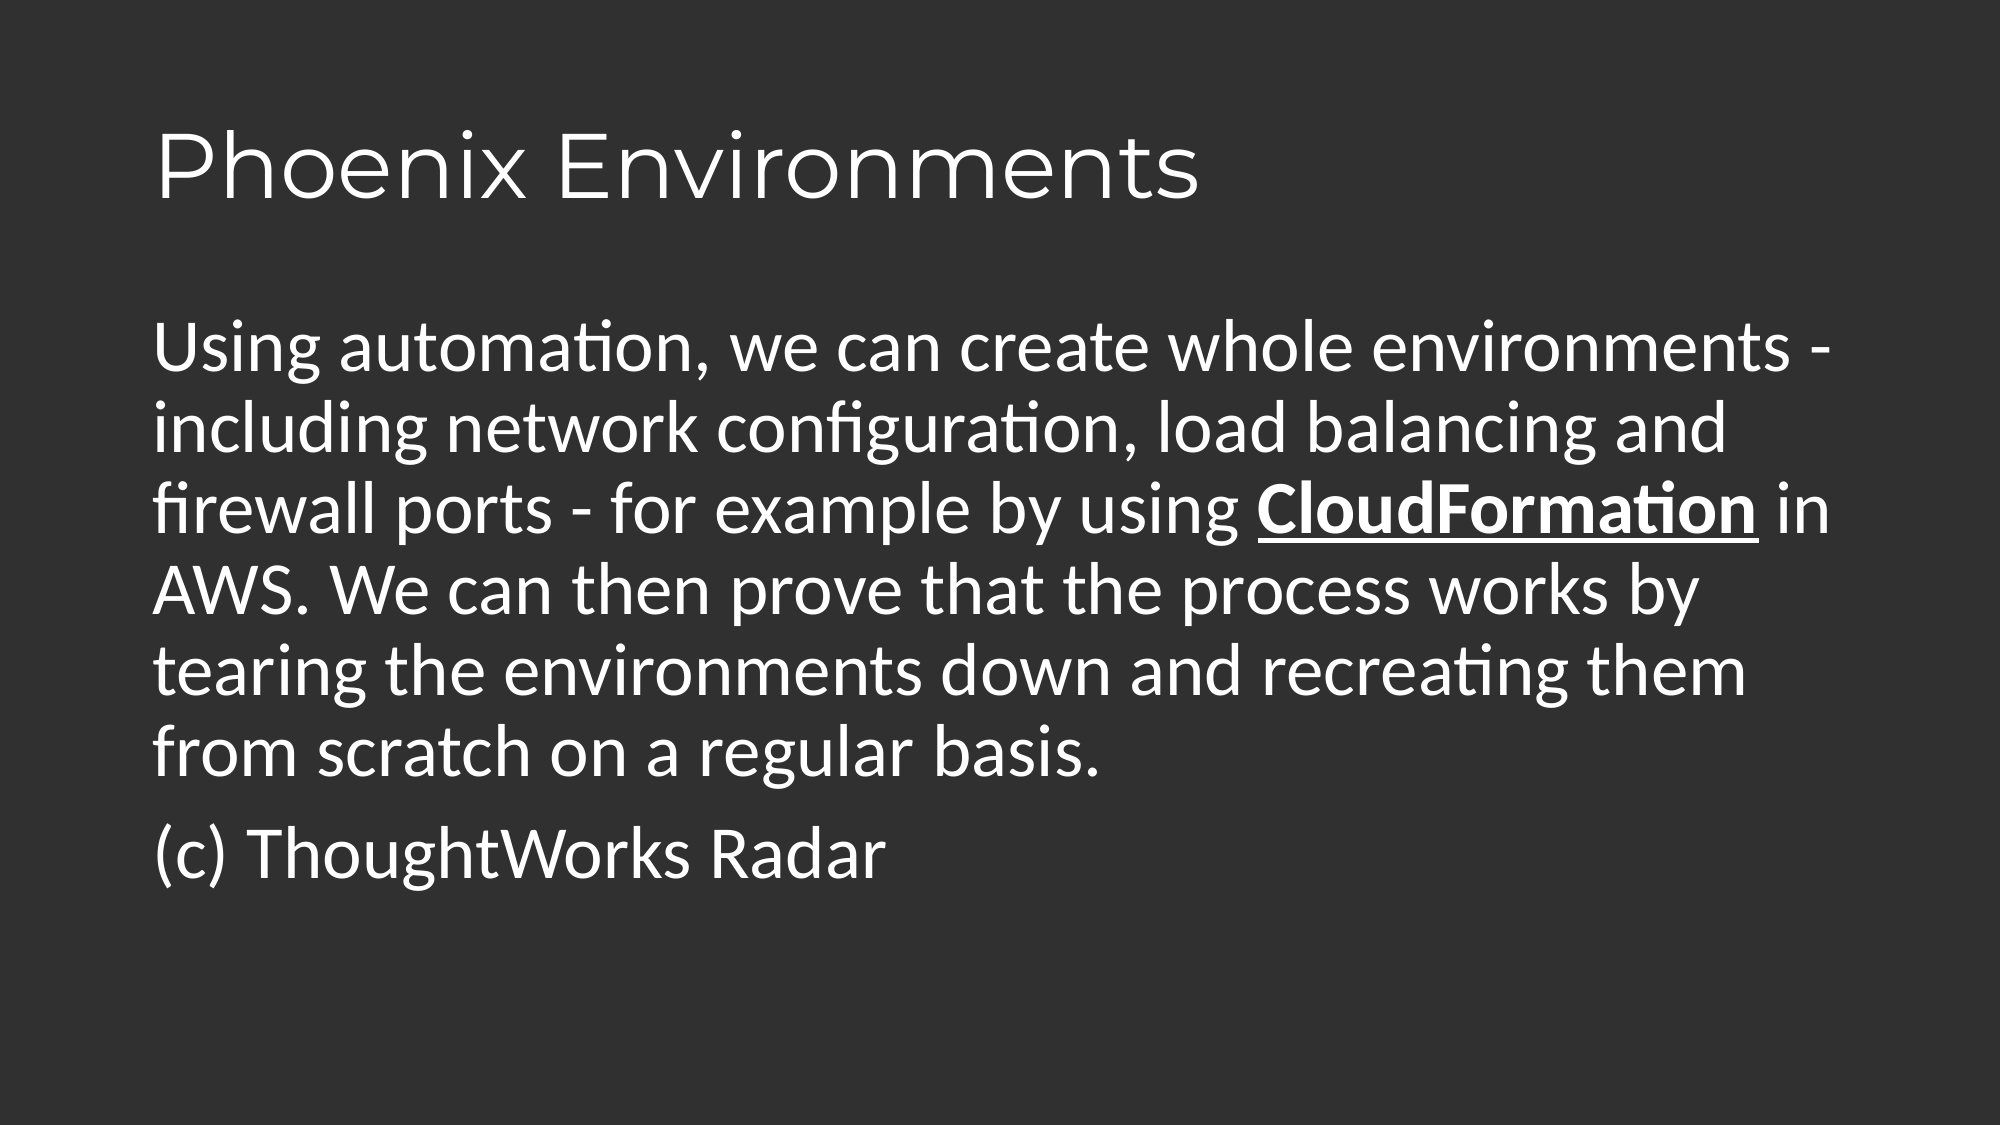

# Phoenix Environments
Using automation, we can create whole environments - including network configuration, load balancing and firewall ports - for example by using CloudFormation in AWS. We can then prove that the process works by tearing the environments down and recreating them from scratch on a regular basis.
(с) ThoughtWorks Radar